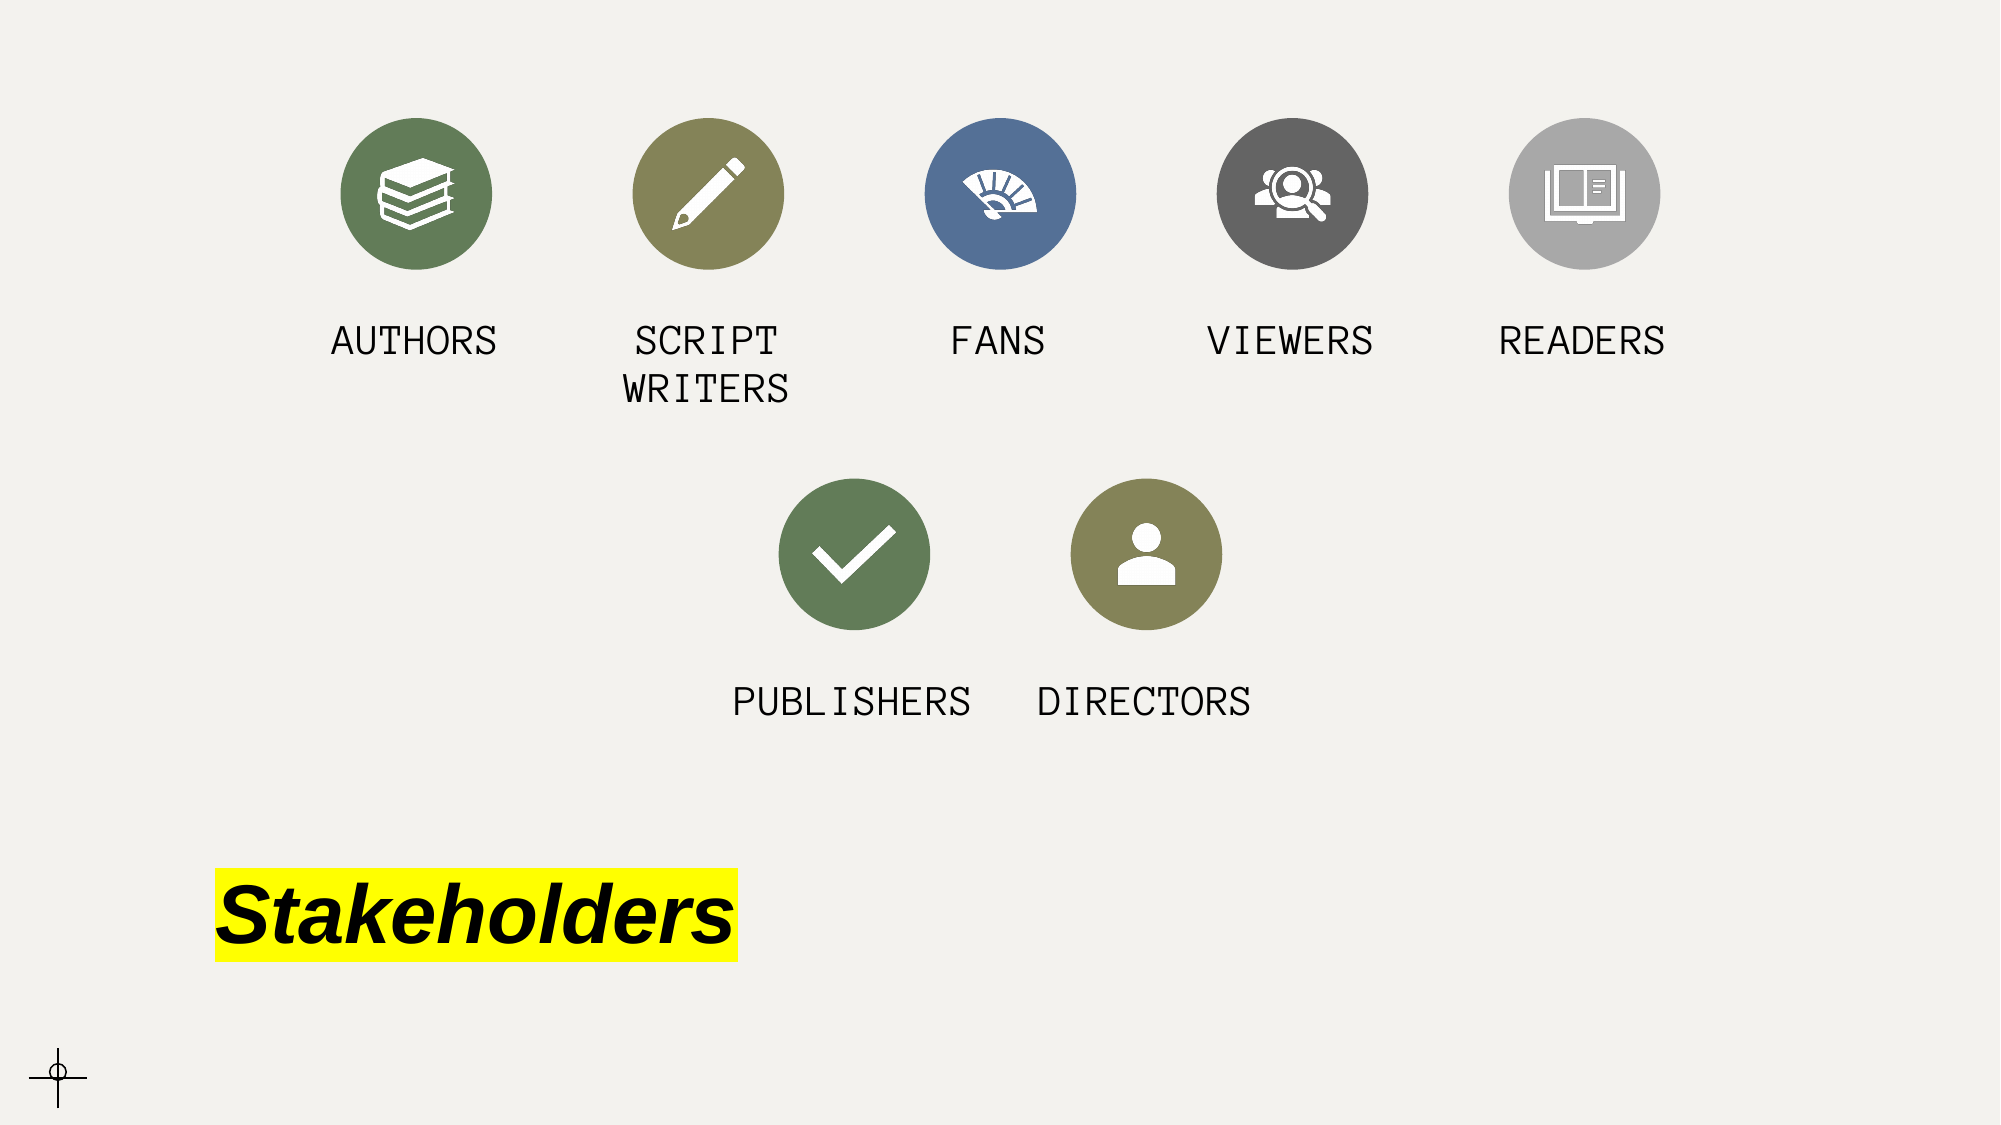

Authors
Script writers
Fans
Viewers
Readers
Publishers
Directors
# Stakeholders